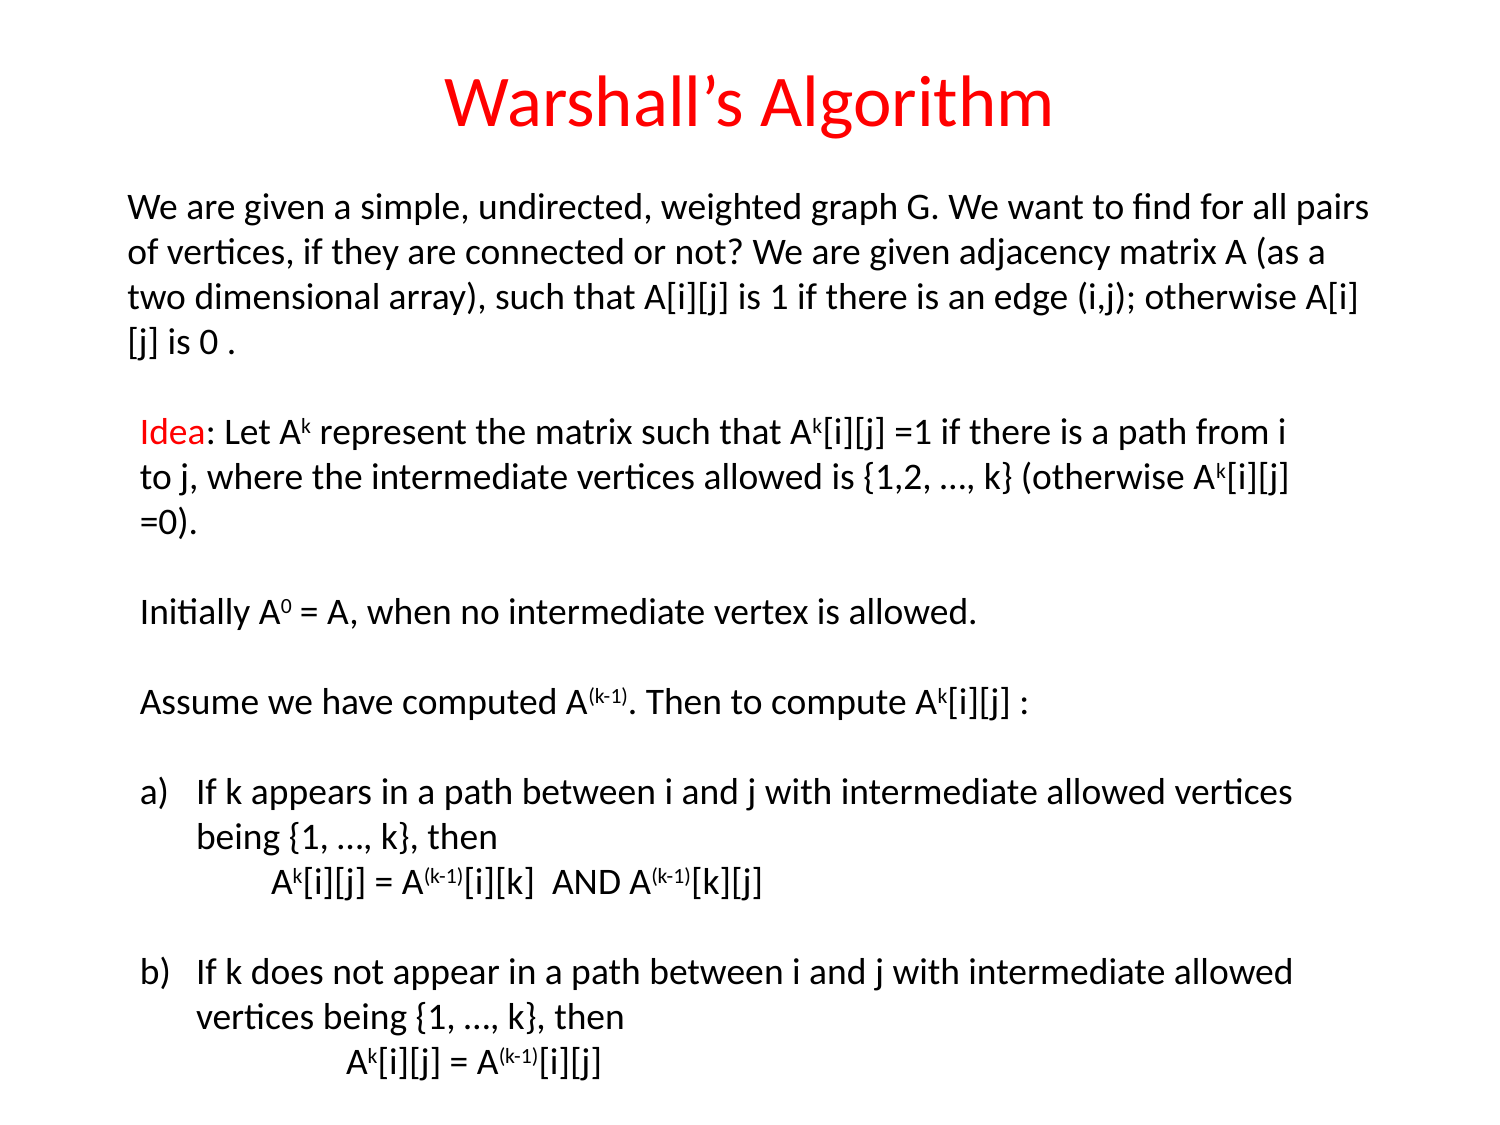

# Warshall’s Algorithm
We are given a simple, undirected, weighted graph G. We want to find for all pairs of vertices, if they are connected or not? We are given adjacency matrix A (as a two dimensional array), such that A[i][j] is 1 if there is an edge (i,j); otherwise A[i][j] is 0 .
Idea: Let Ak represent the matrix such that Ak[i][j] =1 if there is a path from i to j, where the intermediate vertices allowed is {1,2, …, k} (otherwise Ak[i][j] =0).

Initially A0 = A, when no intermediate vertex is allowed.

Assume we have computed A(k-1). Then to compute Ak[i][j] :

If k appears in a path between i and j with intermediate allowed vertices being {1, …, k}, then
	Ak[i][j] = A(k-1)[i][k]  AND A(k-1)[k][j]

If k does not appear in a path between i and j with intermediate allowed vertices being {1, …, k}, then
		Ak[i][j] = A(k-1)[i][j]